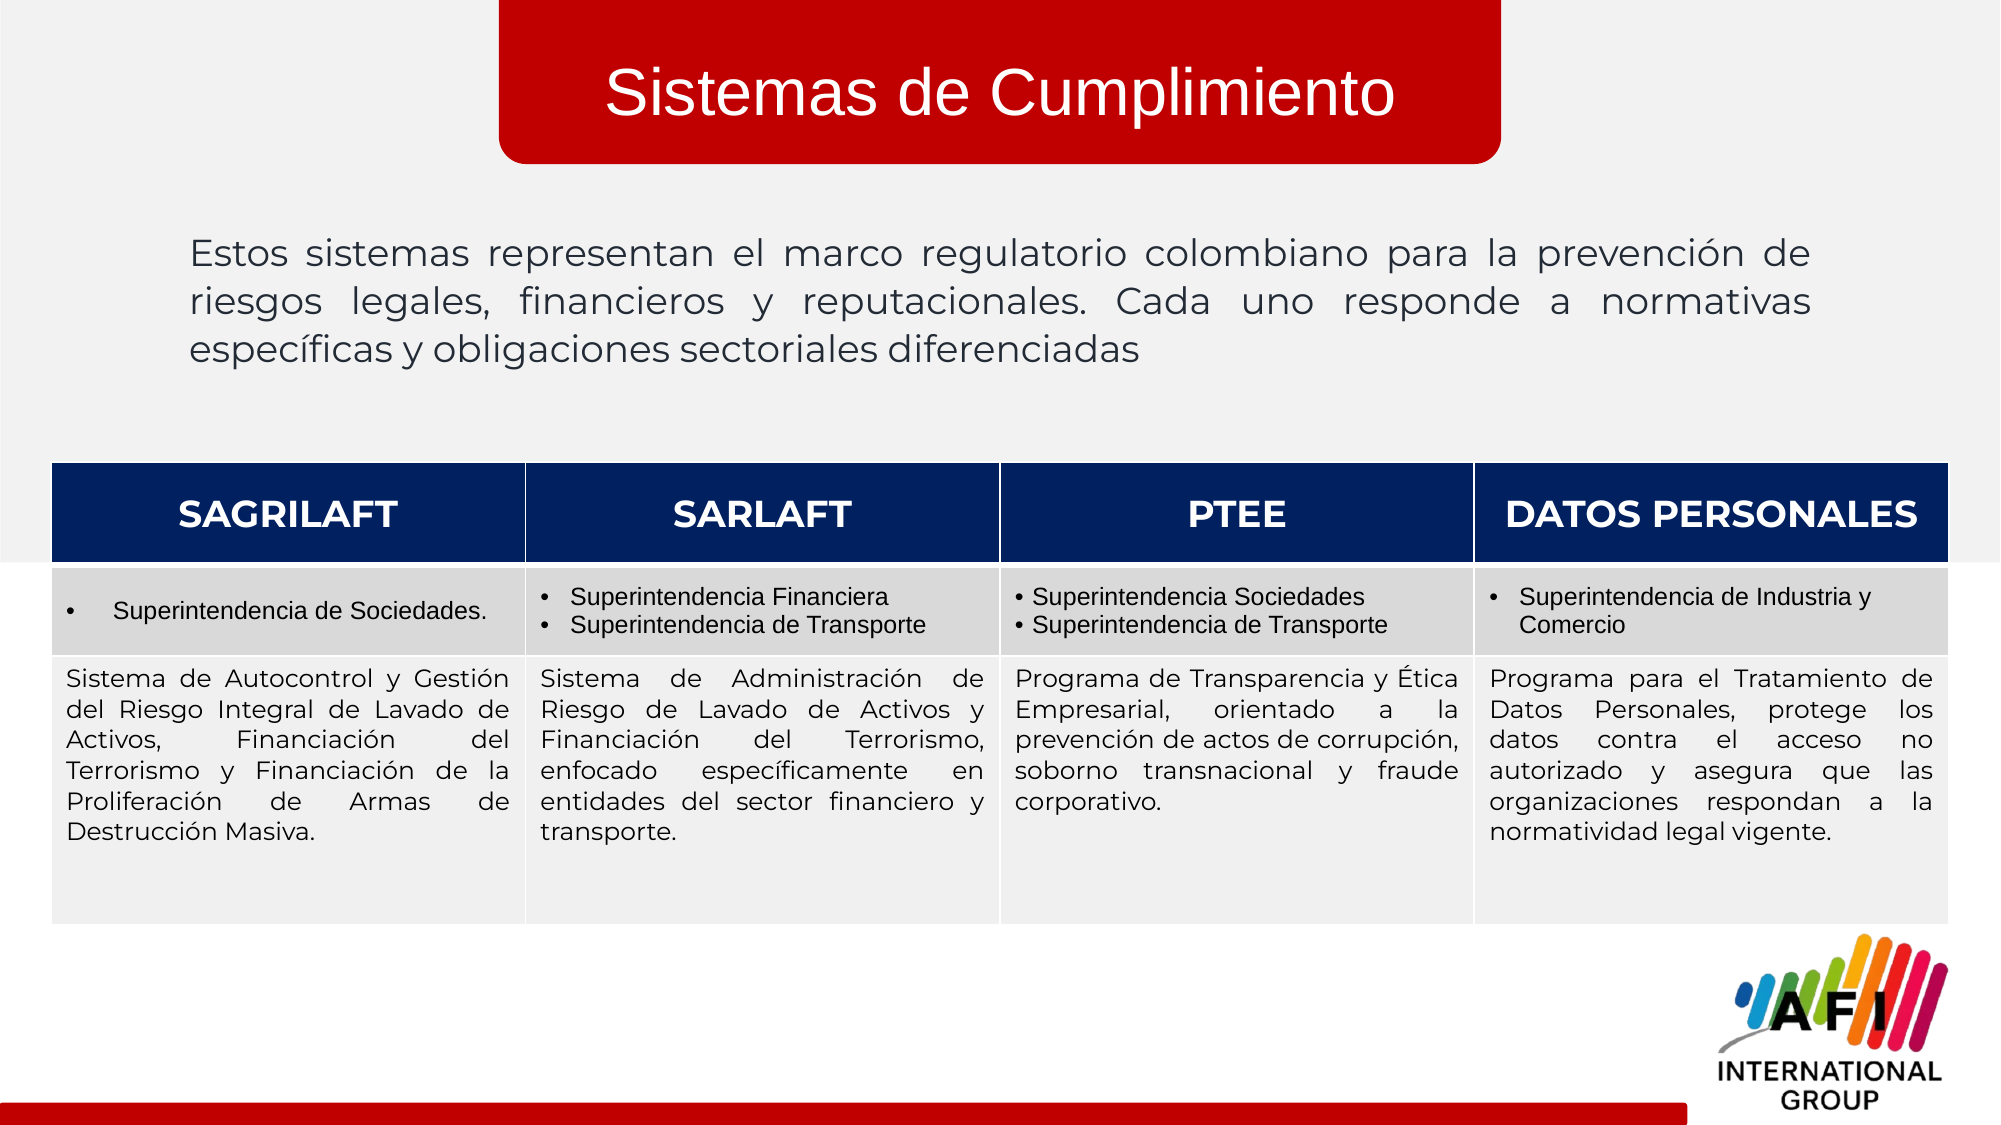

Sistemas de Cumplimiento
Estos sistemas representan el marco regulatorio colombiano para la prevención de riesgos legales, financieros y reputacionales. Cada uno responde a normativas específicas y obligaciones sectoriales diferenciadas
| SAGRILAFT | SARLAFT | PTEE | DATOS PERSONALES |
| --- | --- | --- | --- |
| Superintendencia de Sociedades. | Superintendencia Financiera Superintendencia de Transporte | Superintendencia Sociedades Superintendencia de Transporte | Superintendencia de Industria y Comercio |
| Sistema de Autocontrol y Gestión del Riesgo Integral de Lavado de Activos, Financiación del Terrorismo y Financiación de la Proliferación de Armas de Destrucción Masiva. | Sistema de Administración de Riesgo de Lavado de Activos y Financiación del Terrorismo, enfocado específicamente en entidades del sector financiero y transporte. | Programa de Transparencia y Ética Empresarial, orientado a la prevención de actos de corrupción, soborno transnacional y fraude corporativo. | Programa para el Tratamiento de Datos Personales, protege los datos contra el acceso no autorizado y asegura que las organizaciones respondan a la normatividad legal vigente. |